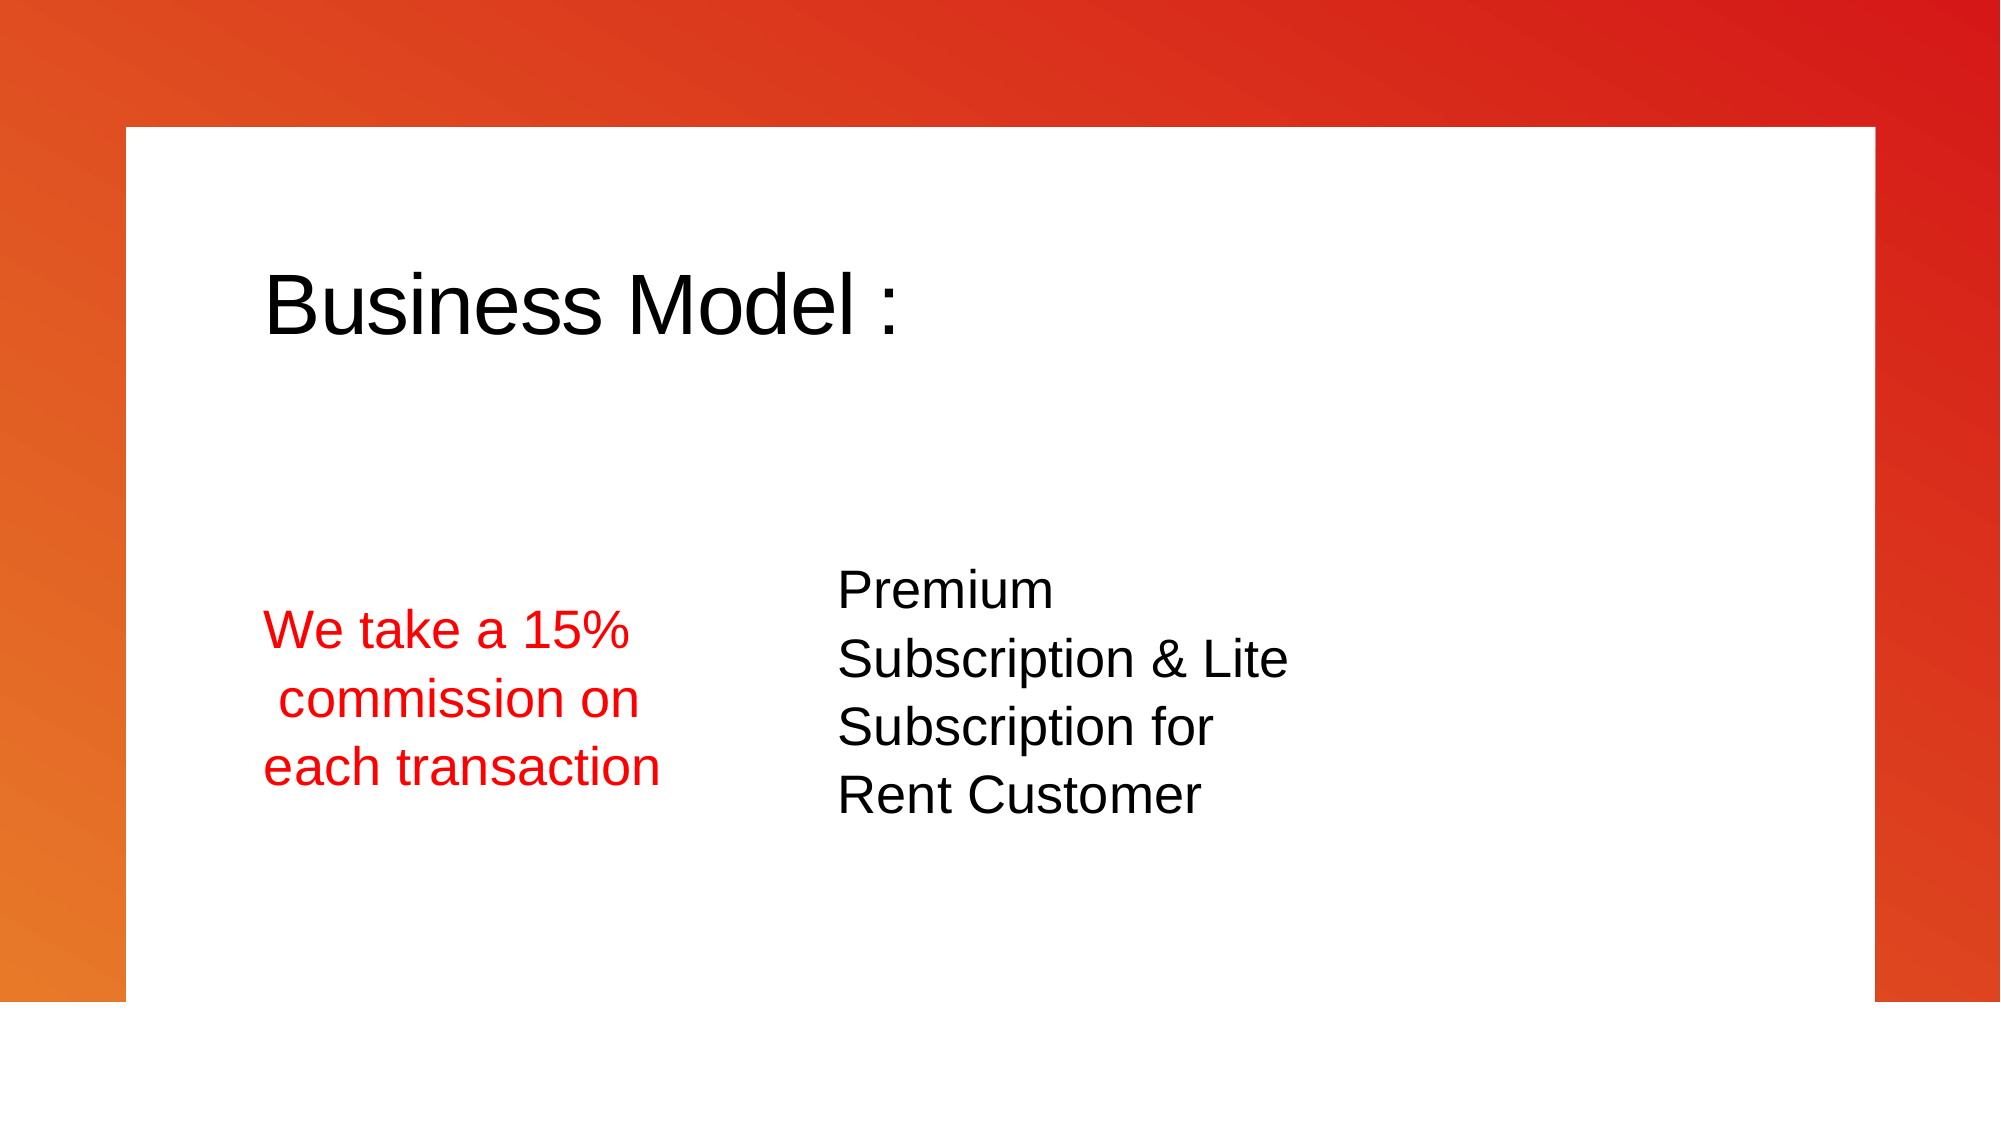

# Business Model :
Premium Subscription & Lite Subscription for Rent Customer
We take a 15%  commission on each transaction